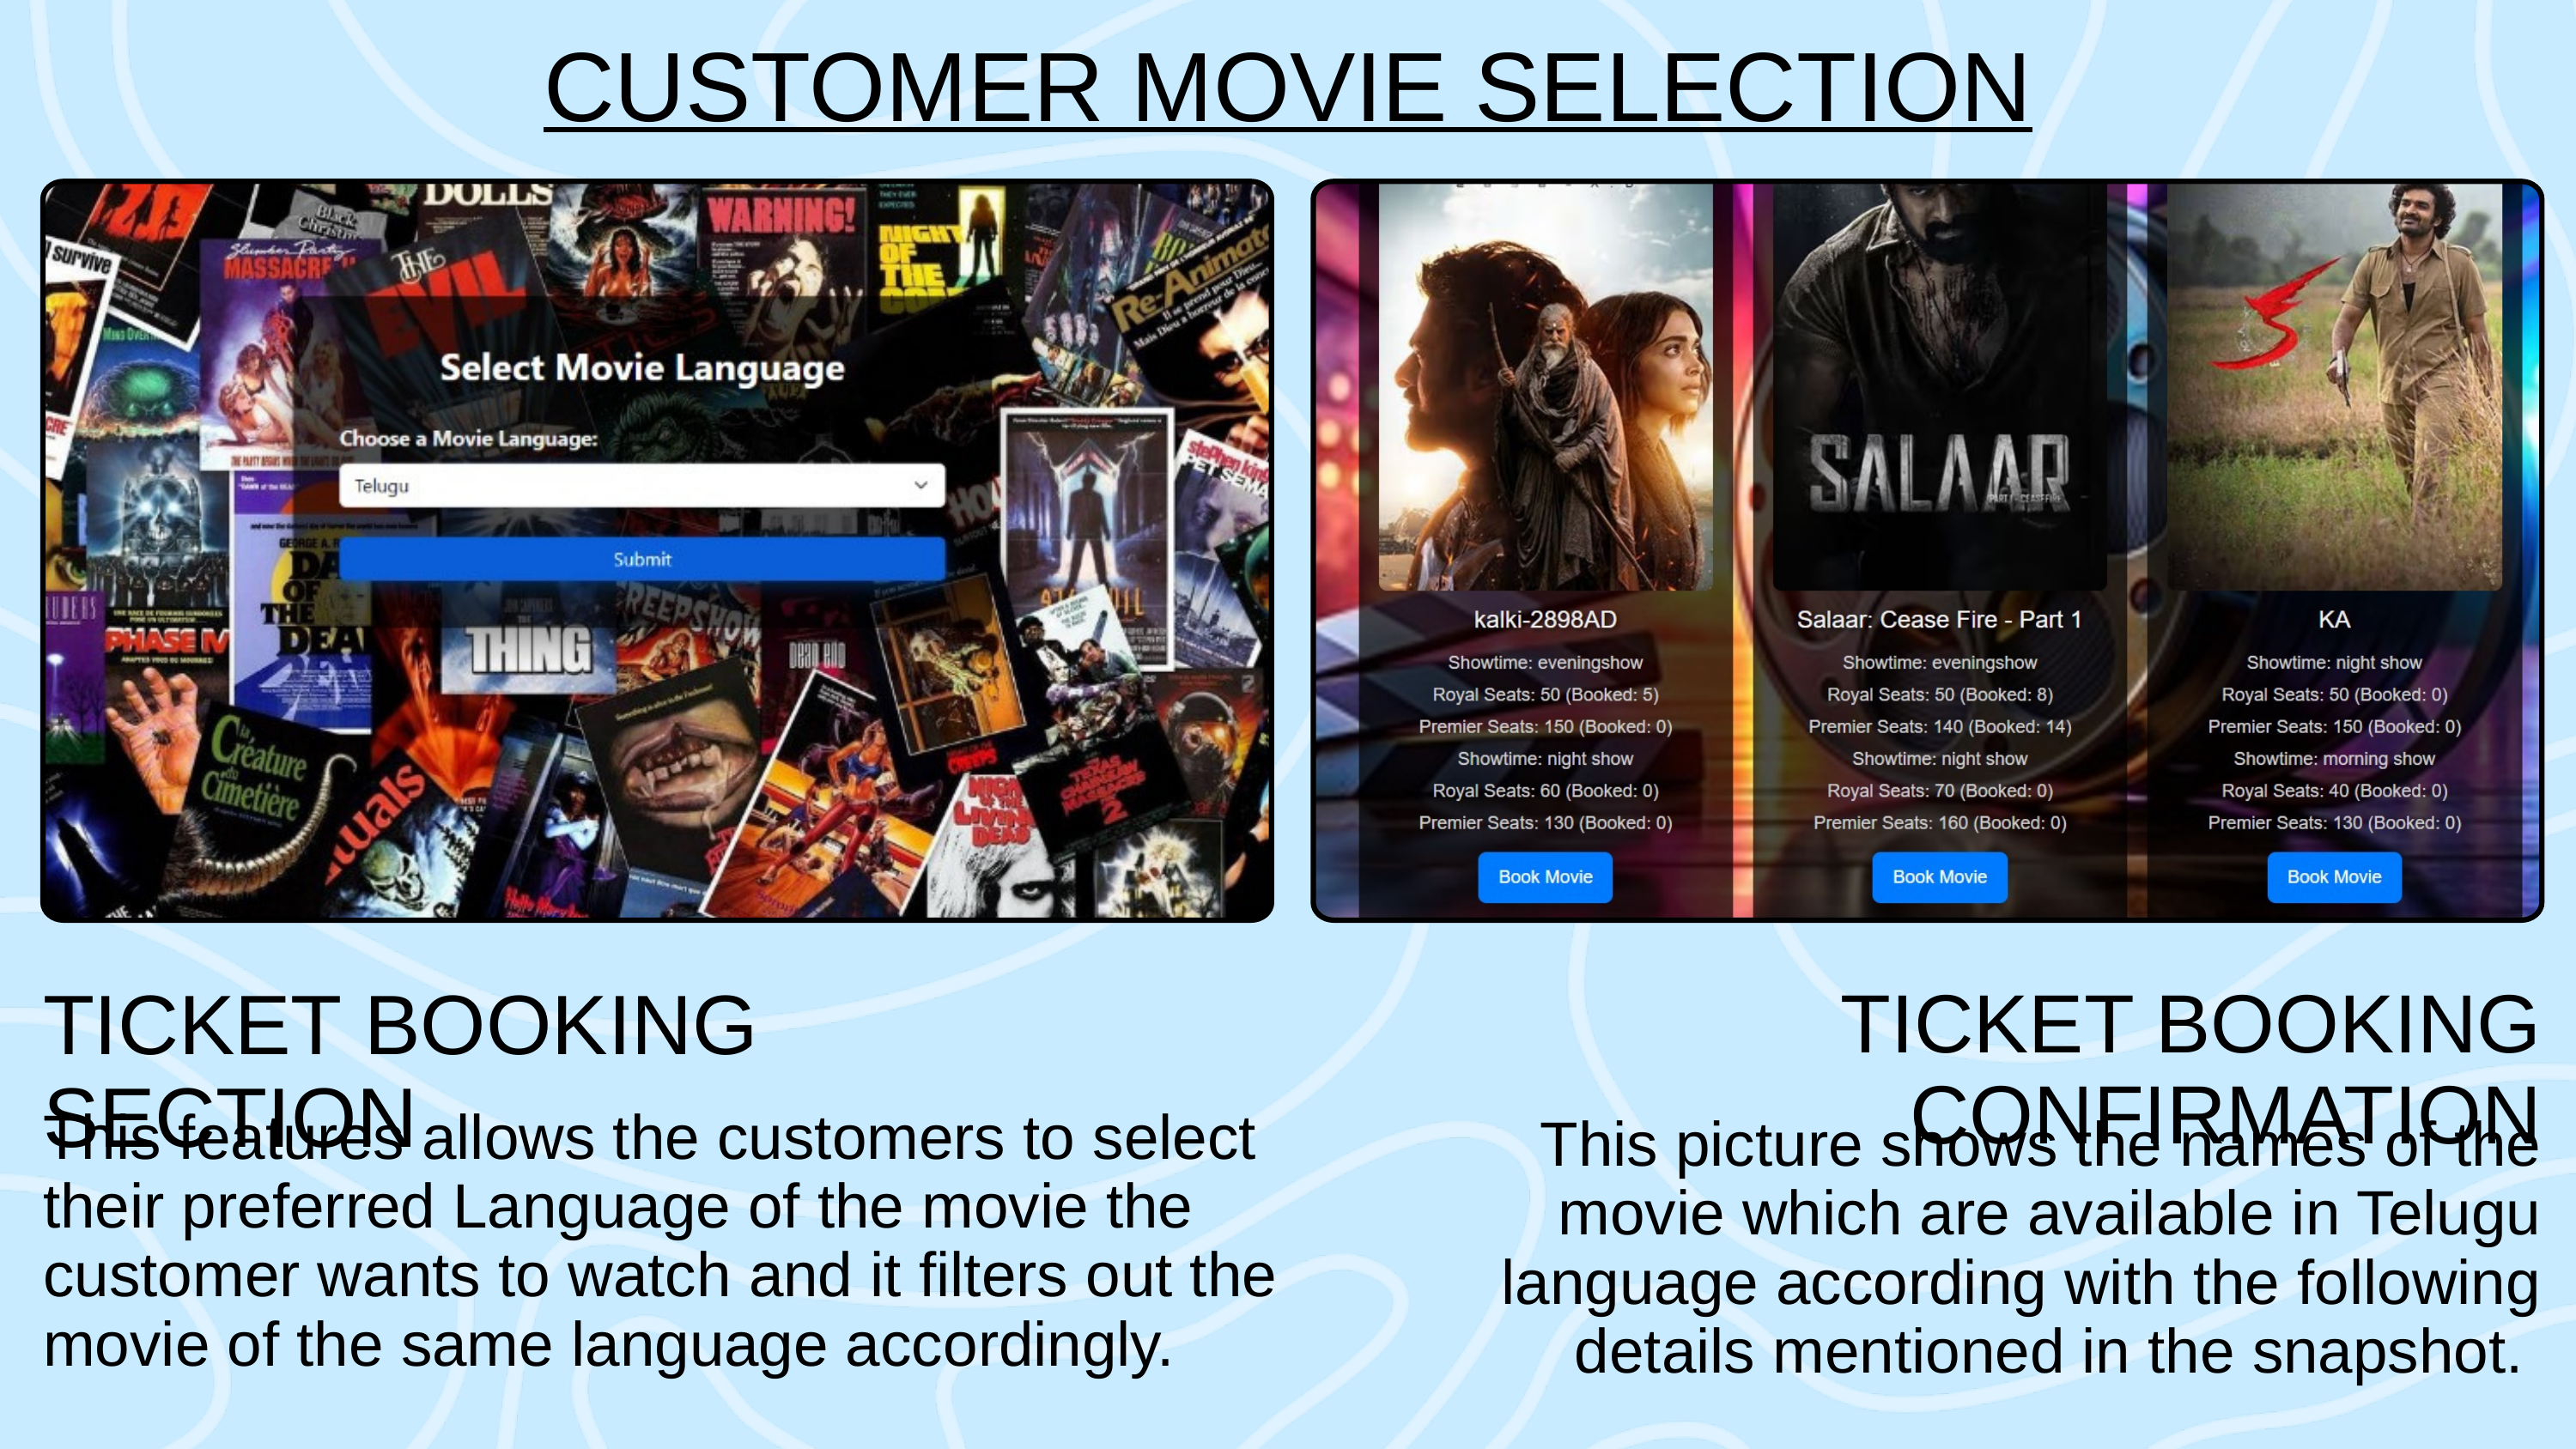

CUSTOMER MOVIE SELECTION

TICKET BOOKING SECTION
TICKET BOOKING CONFIRMATION
This features allows the customers to select their preferred Language of the movie the customer wants to watch and it filters out the movie of the same language accordingly.
This picture shows the names of the movie which are available in Telugu language according with the following details mentioned in the snapshot.